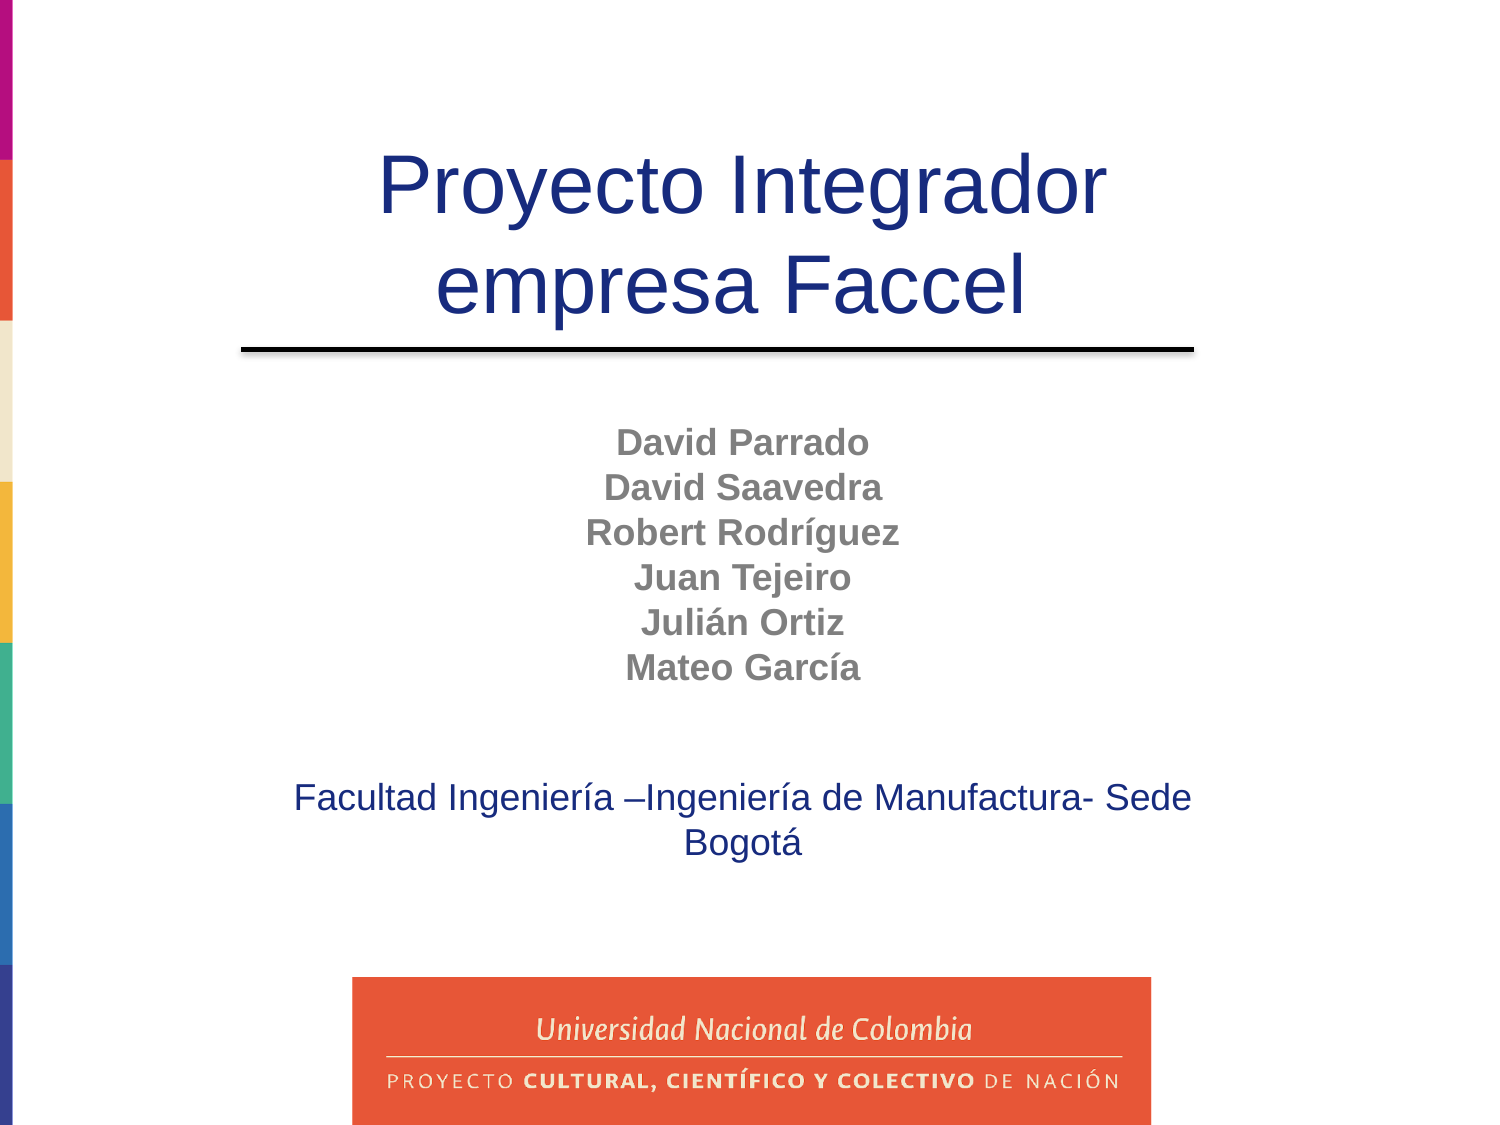

Proyecto Integrador empresa Faccel
David Parrado
David Saavedra
Robert Rodríguez
Juan Tejeiro
Julián Ortiz
Mateo García
Facultad Ingeniería –Ingeniería de Manufactura- Sede Bogotá